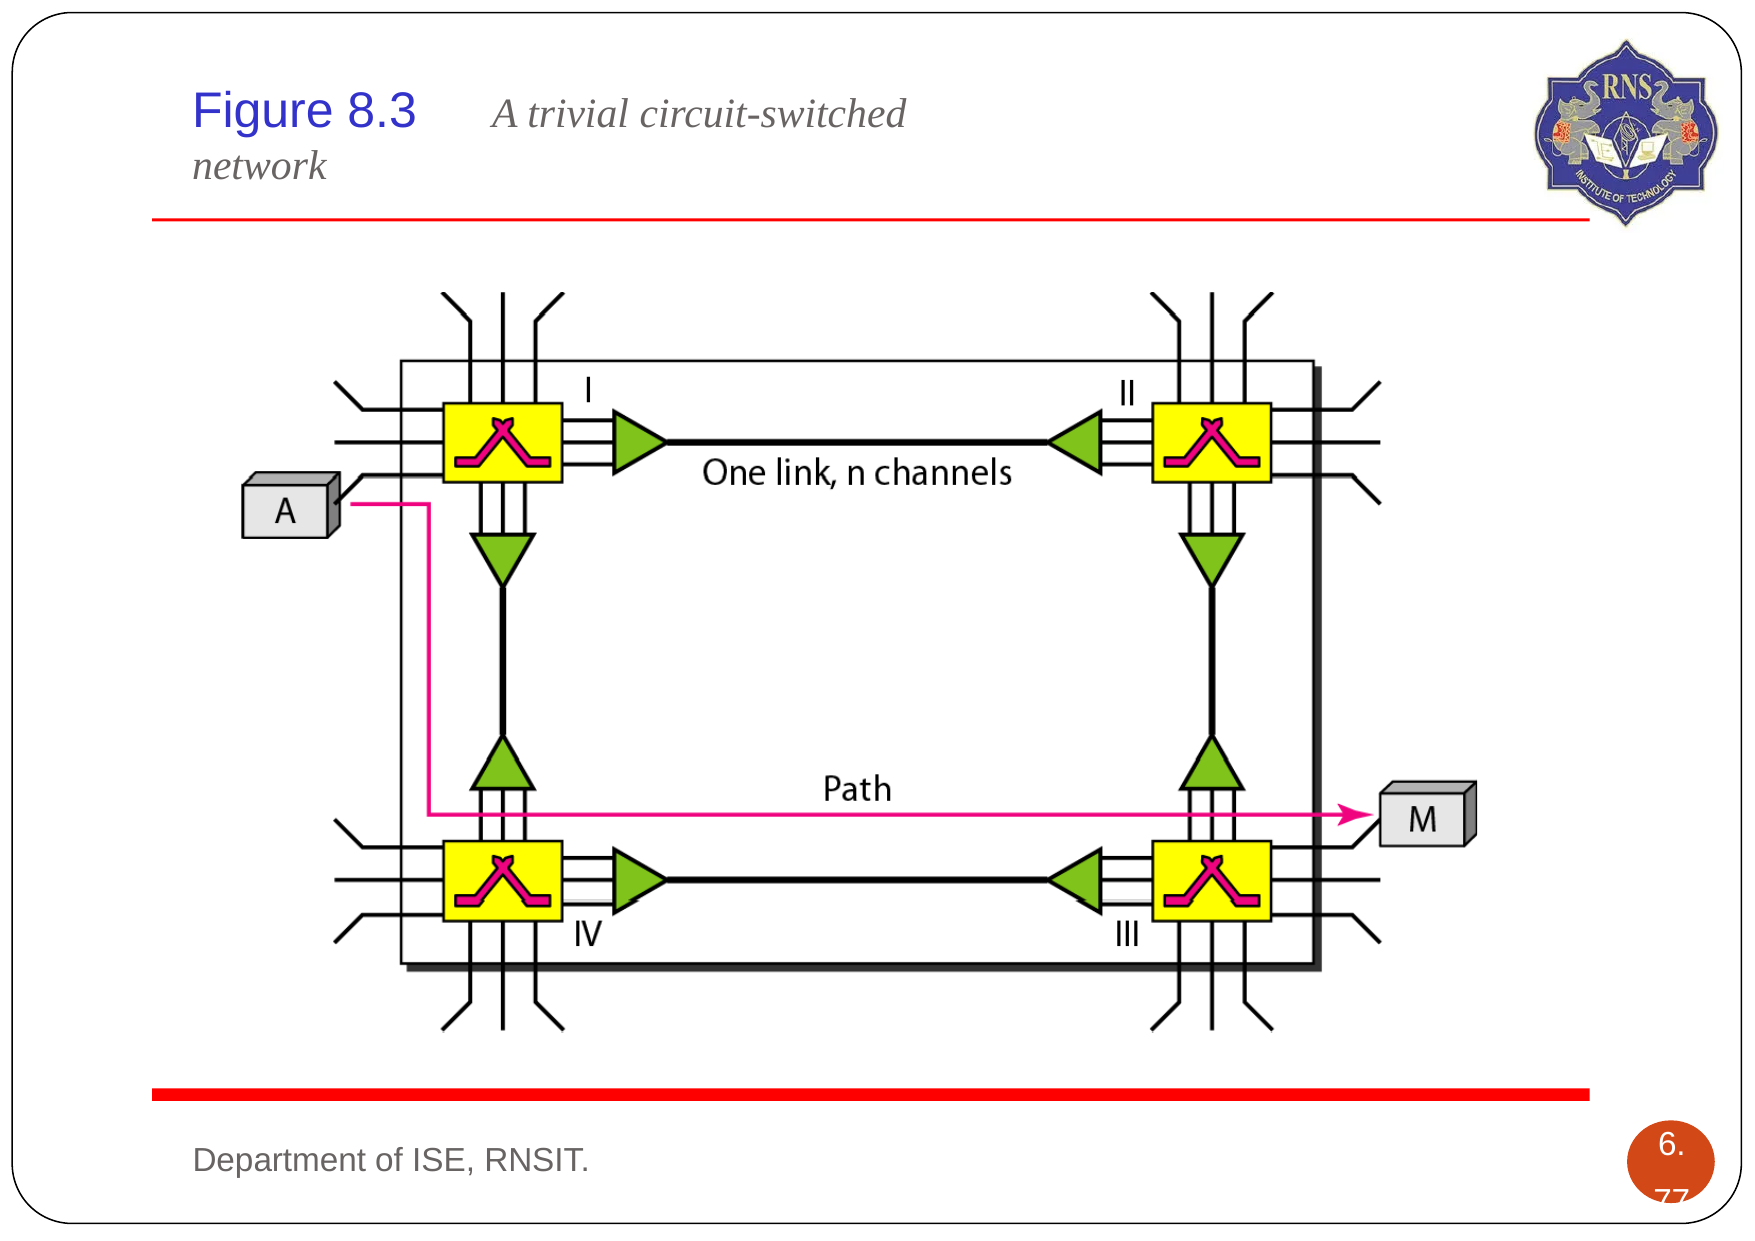

# Figure 8.3	A trivial circuit-switched network

Department of ISE, RNSIT.
6.77